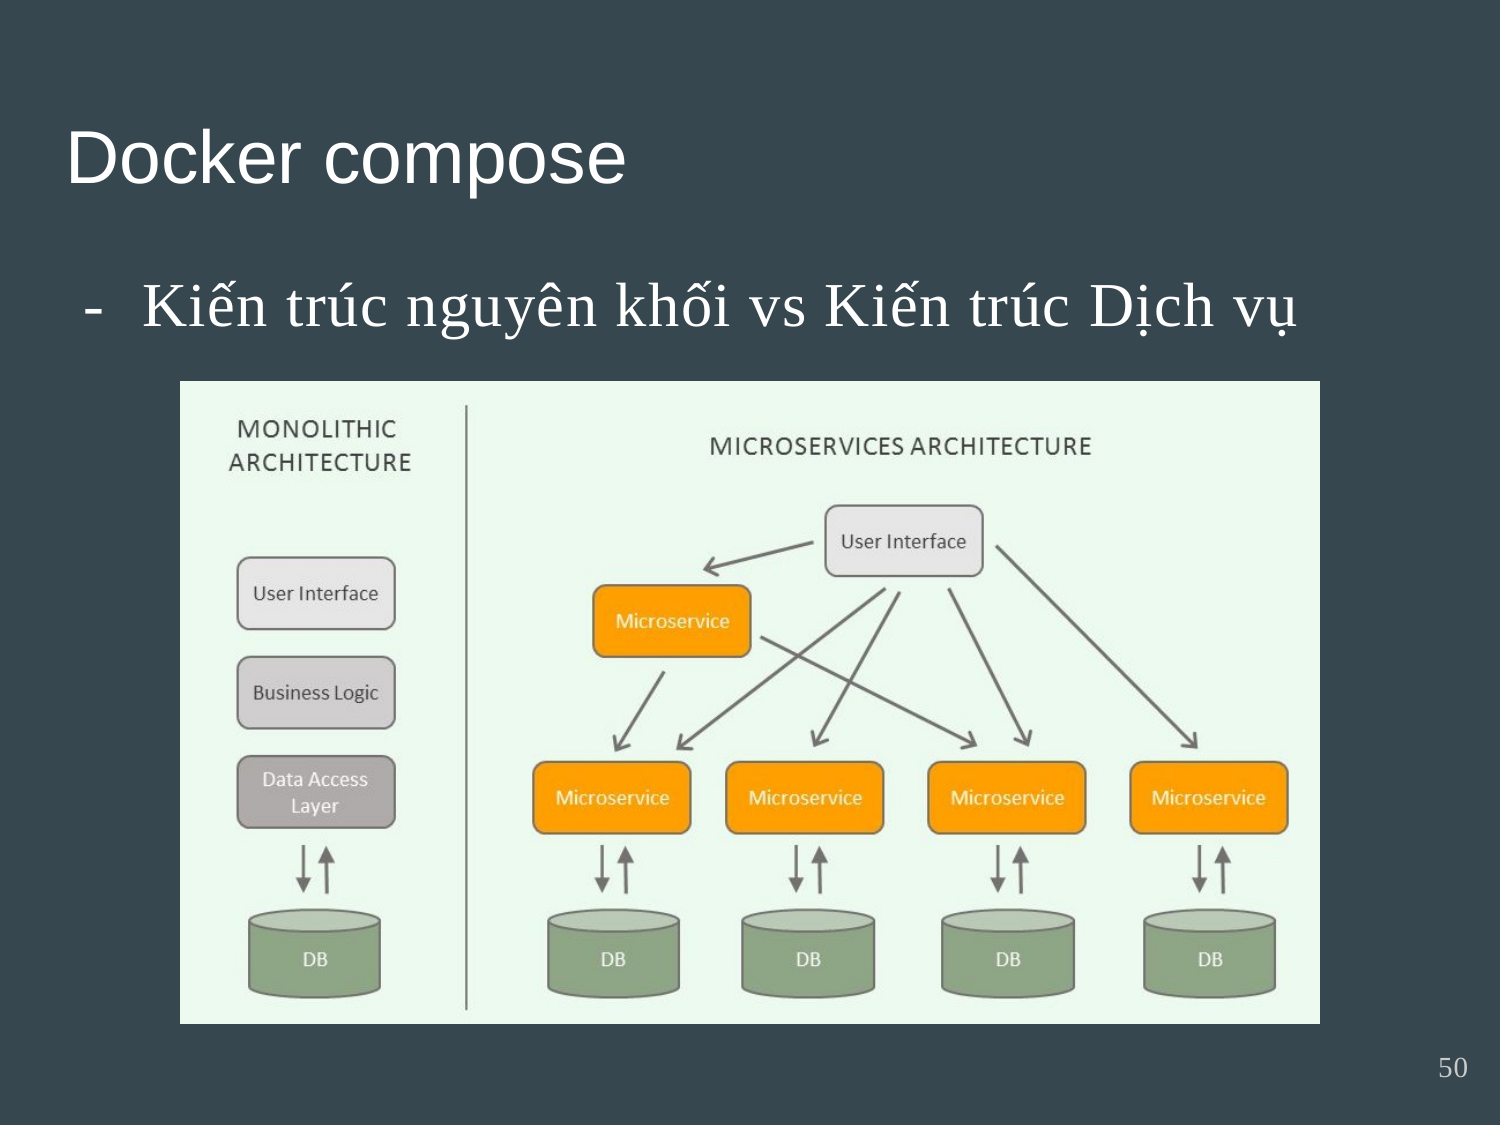

Docker compose
-	Kiến trúc nguyên khối vs Kiến trúc Dịch vụ

50